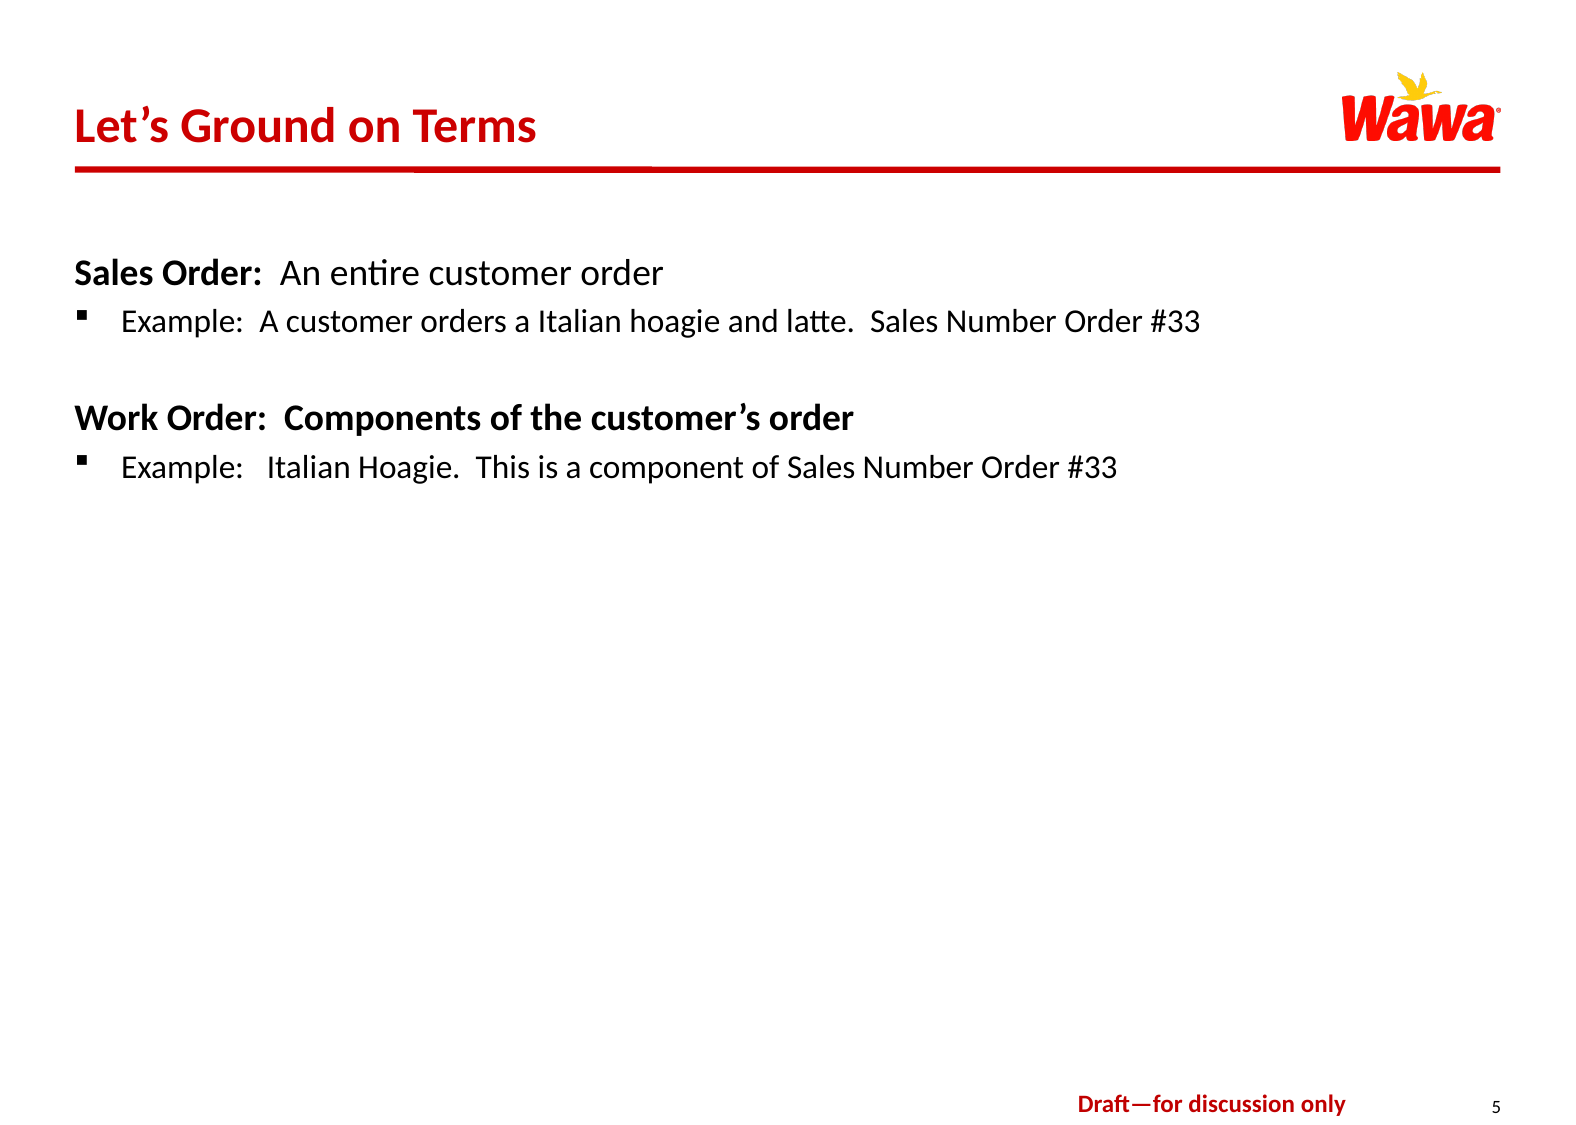

# Let’s Ground on Terms
Sales Order:  An entire customer order
Example:  A customer orders a Italian hoagie and latte.  Sales Number Order #33

Work Order:  Components of the customer’s order
Example:   Italian Hoagie.  This is a component of Sales Number Order #33